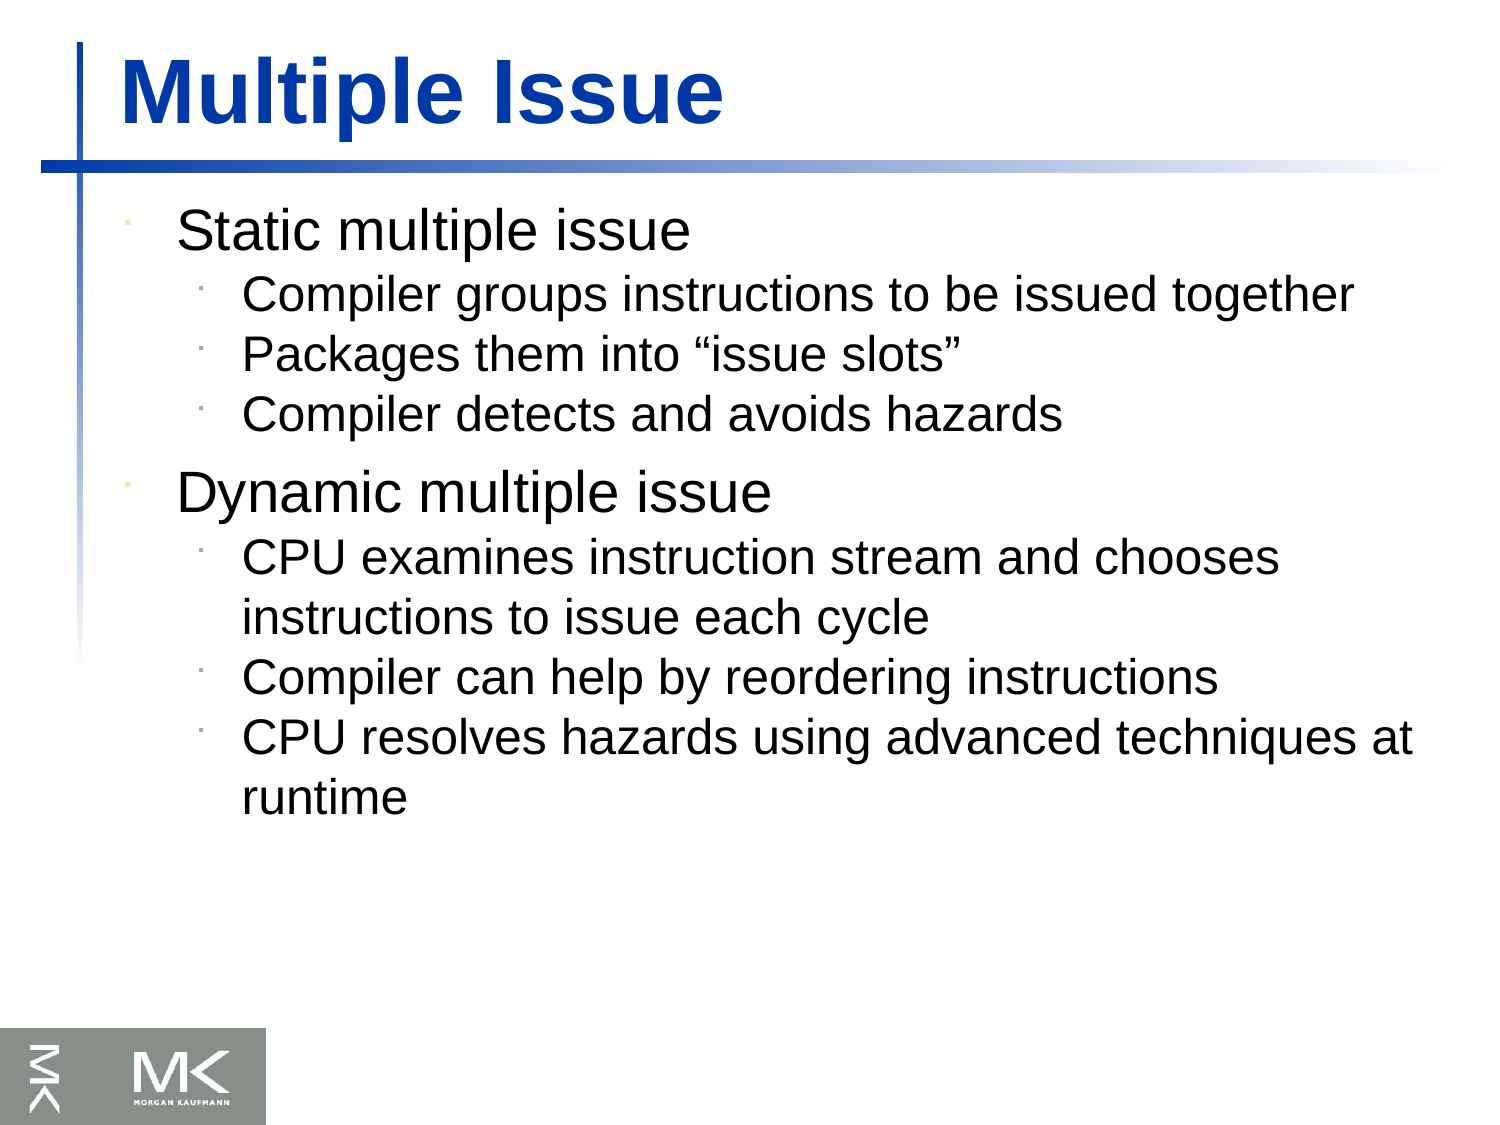

Multiple Issue
Static multiple issue
Compiler groups instructions to be issued together
Packages them into “issue slots”
Compiler detects and avoids hazards
Dynamic multiple issue
CPU examines instruction stream and chooses instructions to issue each cycle
Compiler can help by reordering instructions
CPU resolves hazards using advanced techniques at runtime
140